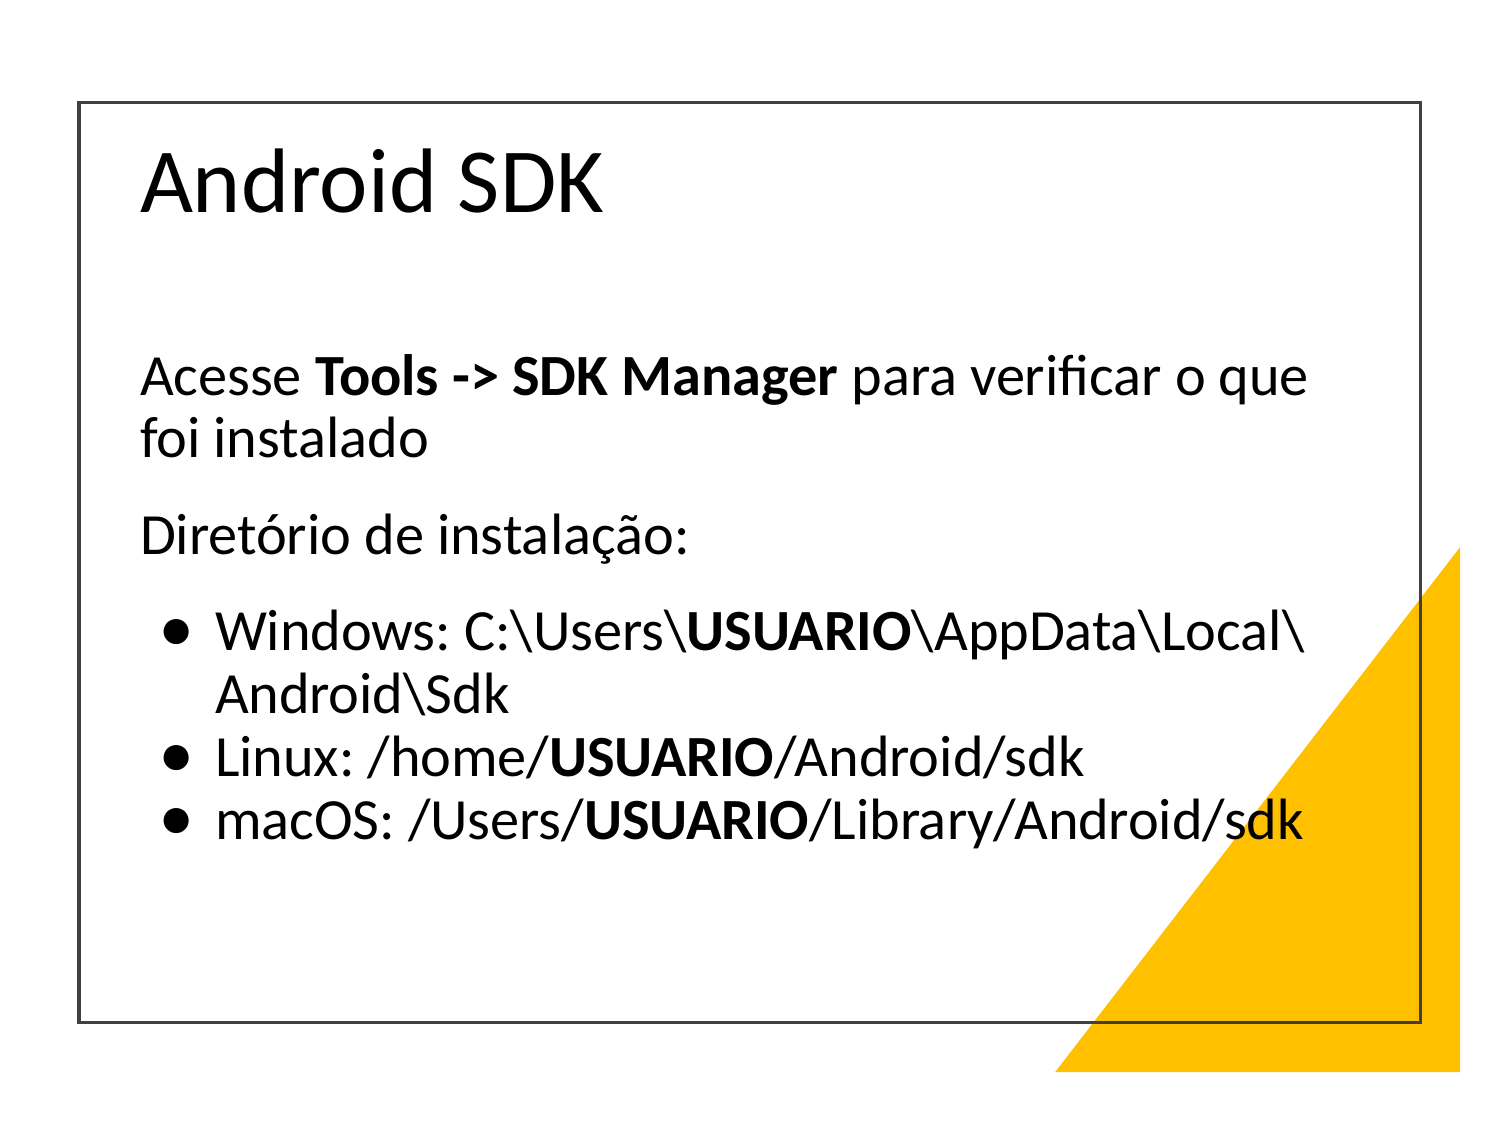

# Android SDK
Acesse Tools -> SDK Manager para verificar o que foi instalado
Diretório de instalação:
Windows: C:\Users\USUARIO\AppData\Local\Android\Sdk
Linux: /home/USUARIO/Android/sdk
macOS: /Users/USUARIO/Library/Android/sdk